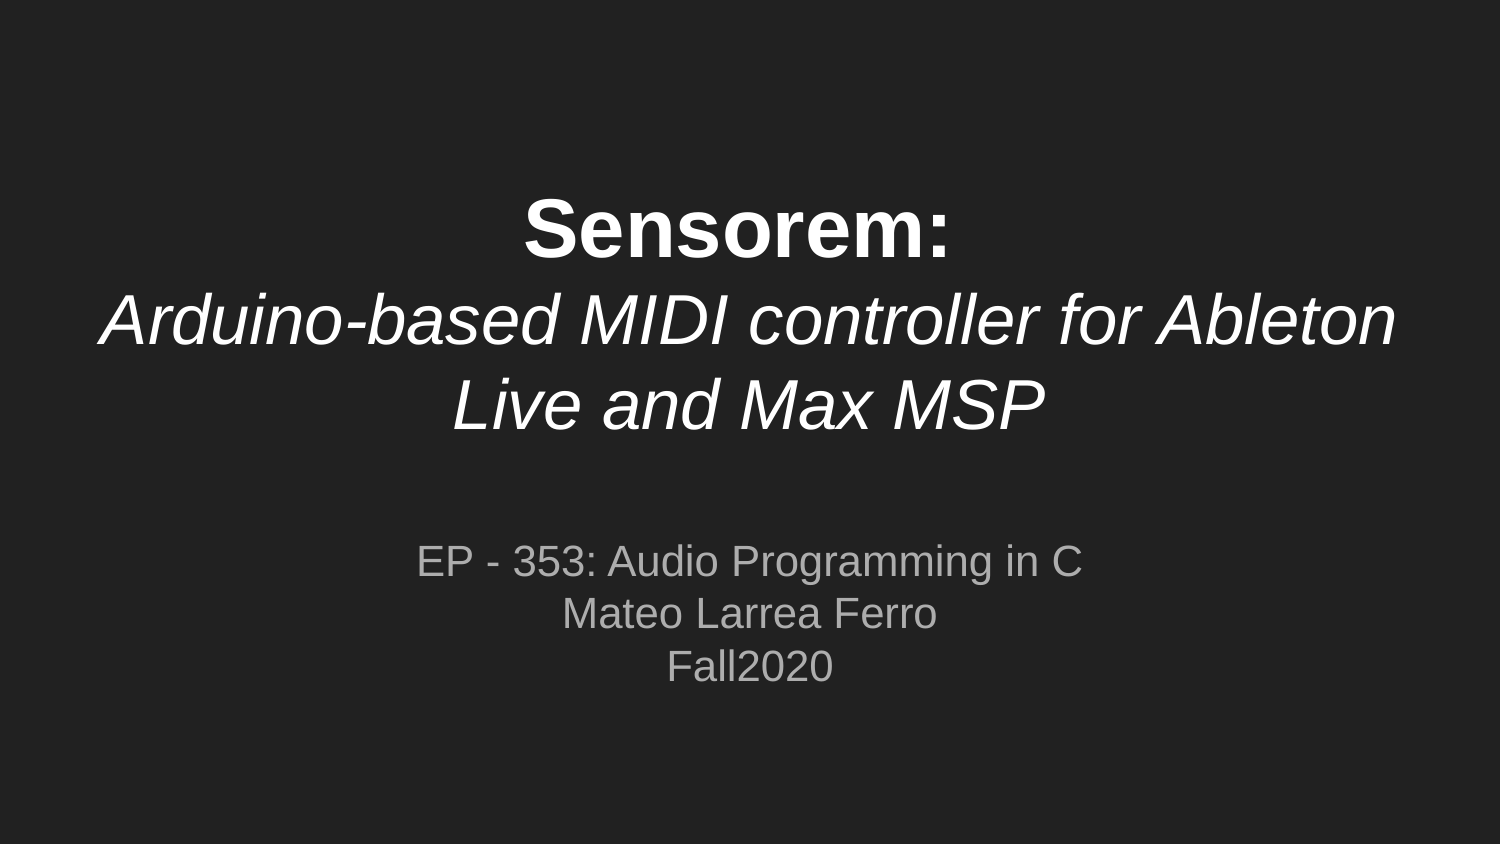

# Sensorem:
Arduino-based MIDI controller for Ableton Live and Max MSP

EP - 353: Audio Programming in C
Mateo Larrea Ferro
Fall2020